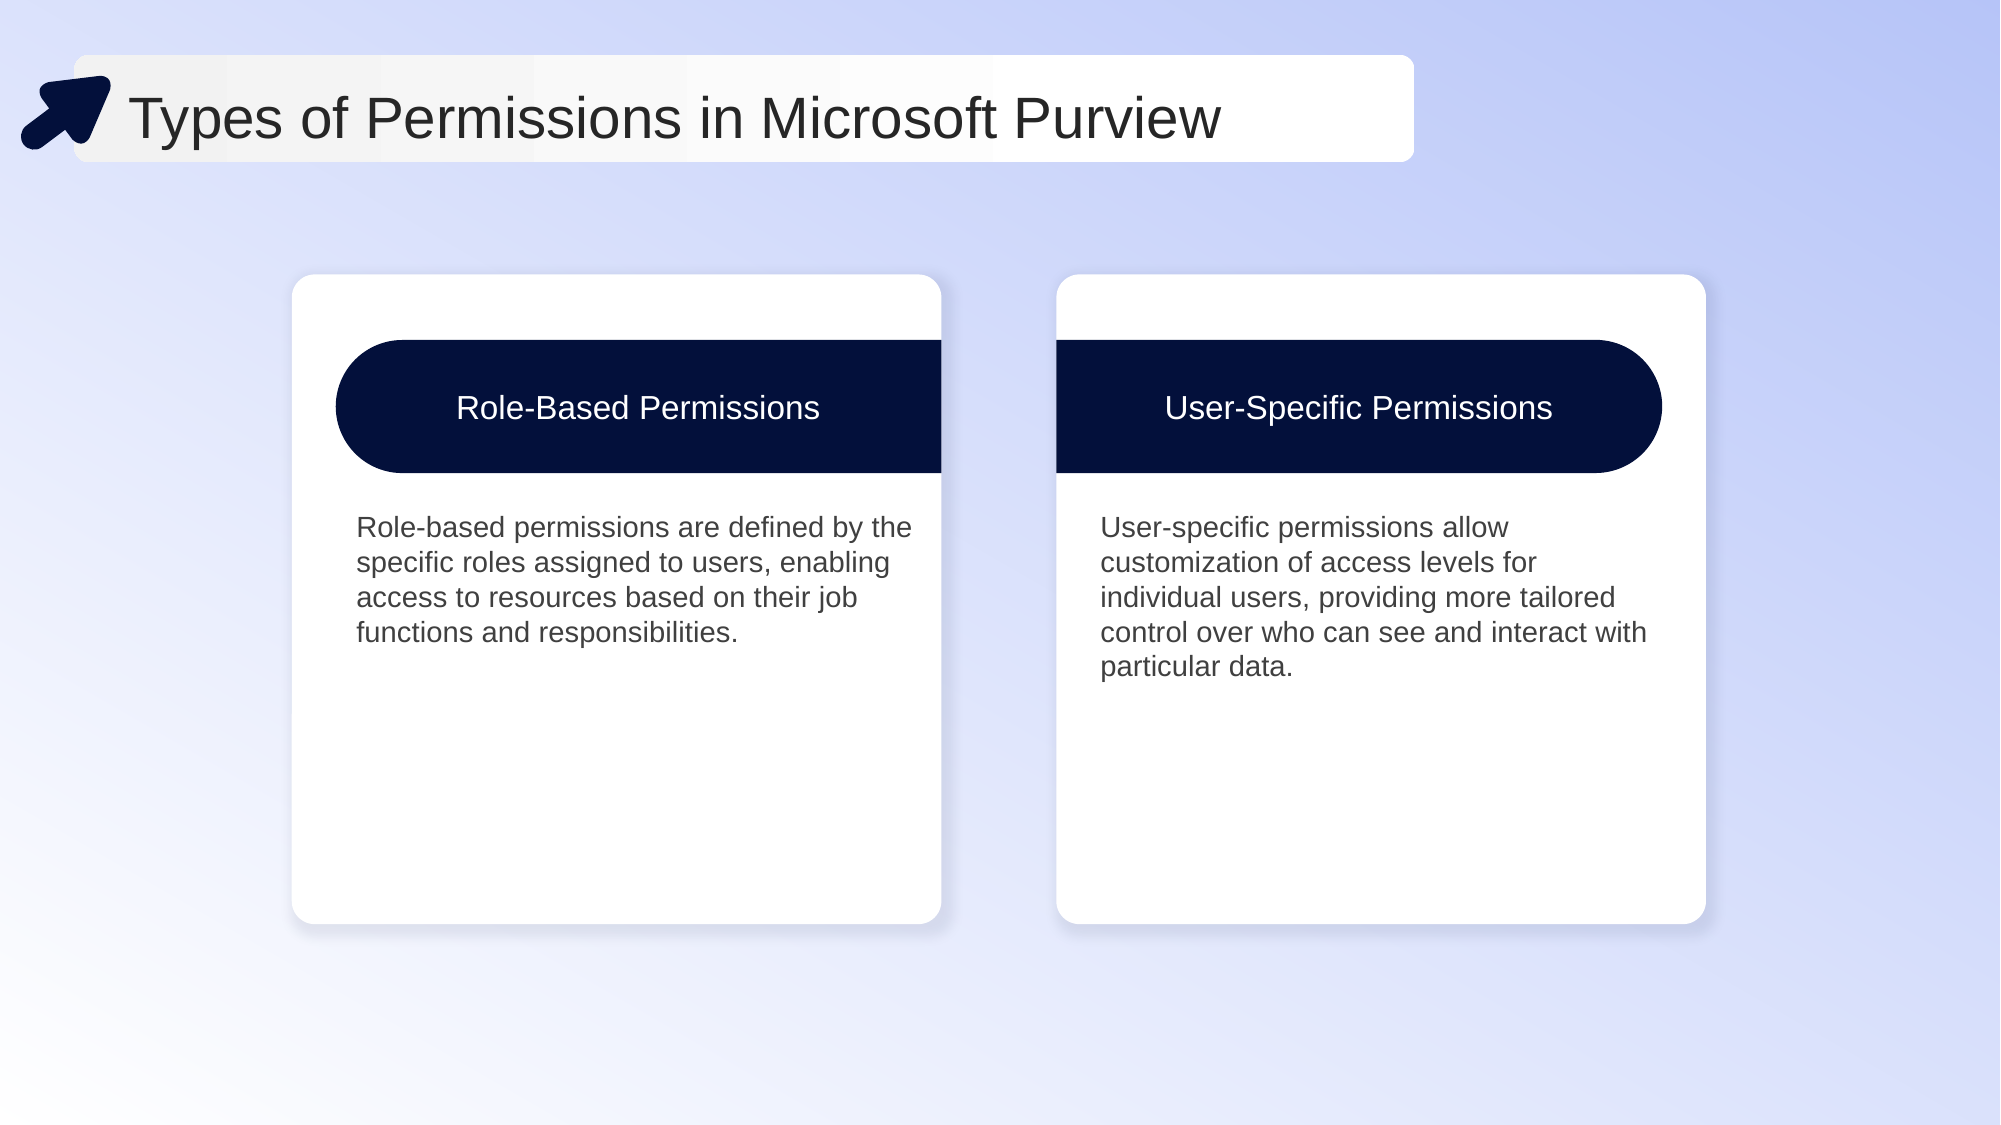

Types of Permissions in Microsoft Purview

Role-Based Permissions
User-Specific Permissions
Role-based permissions are defined by the specific roles assigned to users, enabling access to resources based on their job functions and responsibilities.
User-specific permissions allow customization of access levels for individual users, providing more tailored control over who can see and interact with particular data.